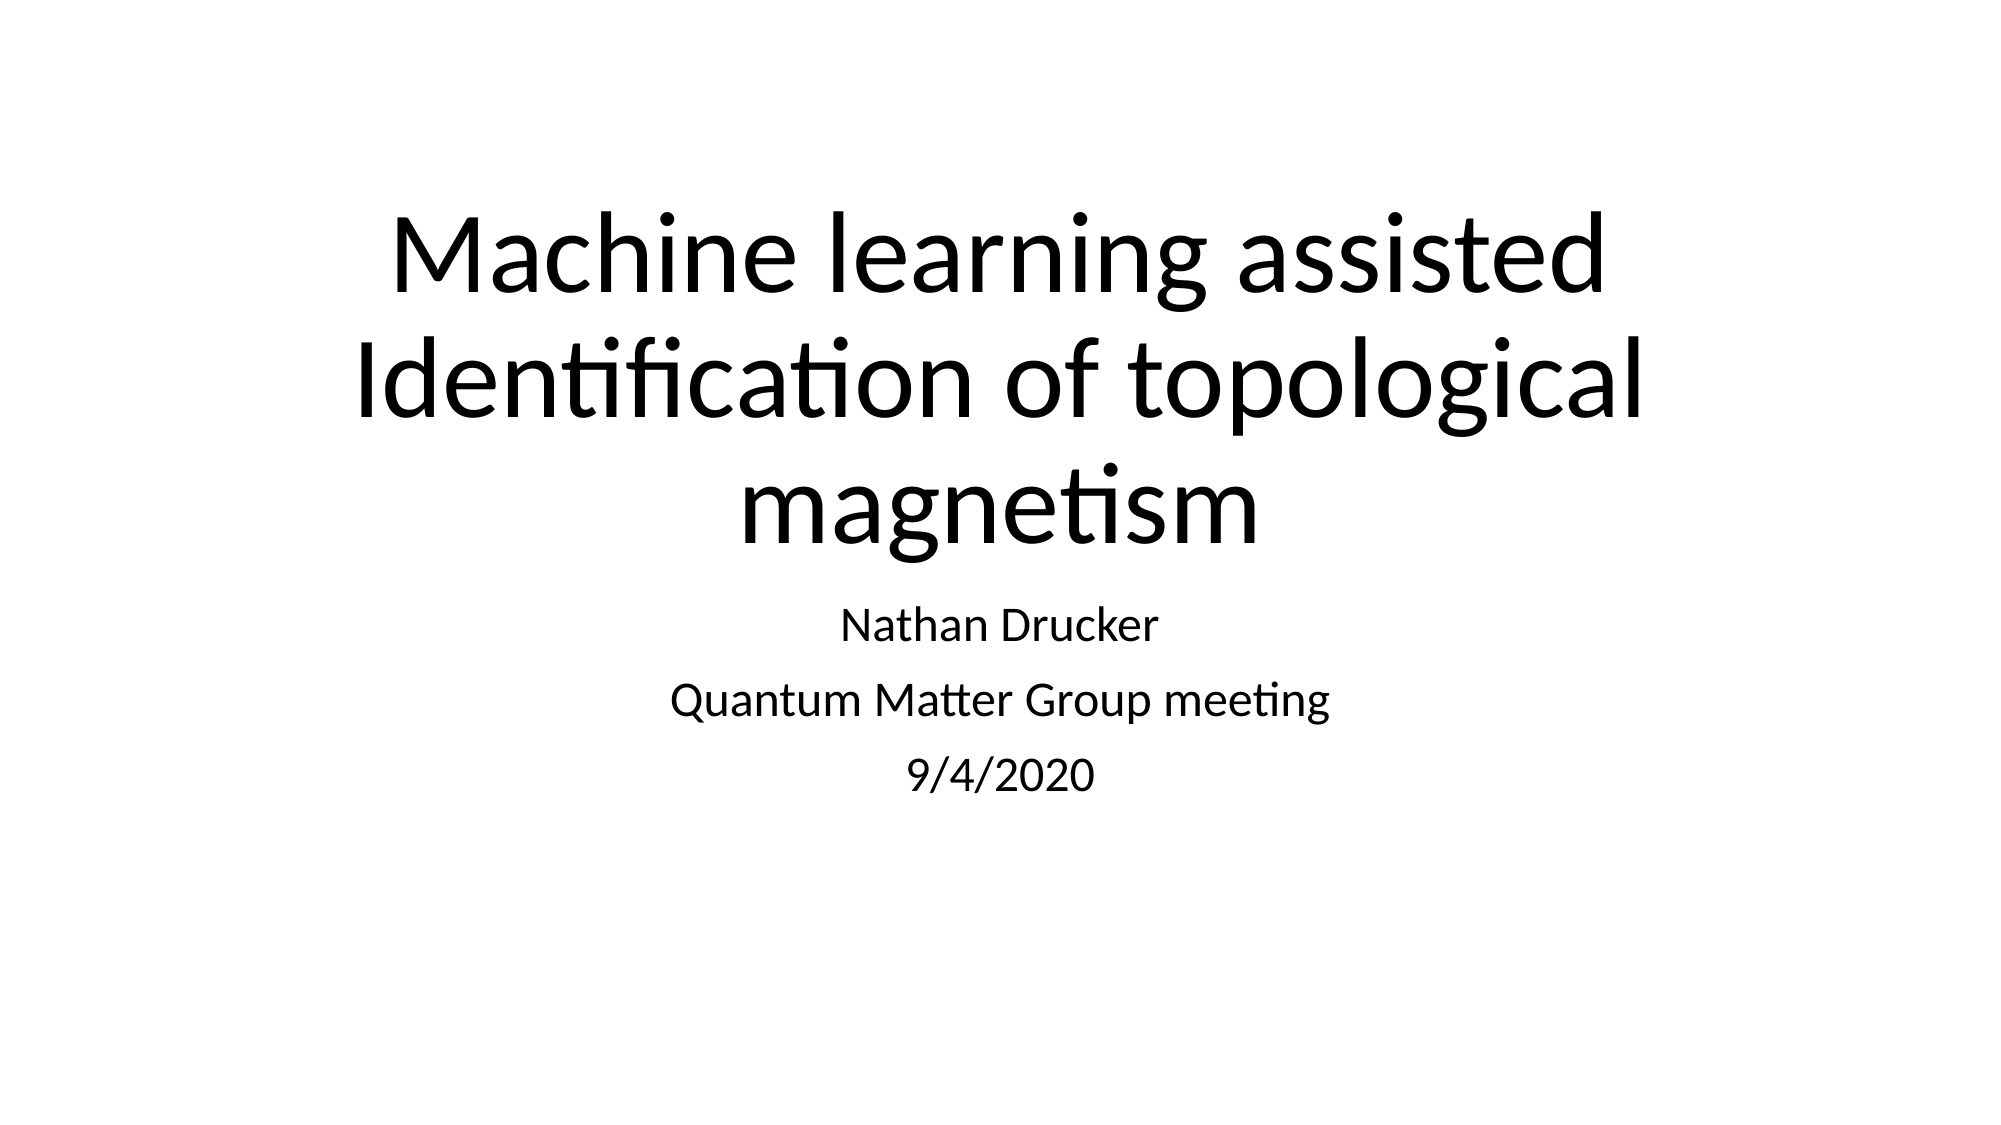

# Machine learning assisted Identification of topological magnetism
Nathan Drucker
Quantum Matter Group meeting
9/4/2020